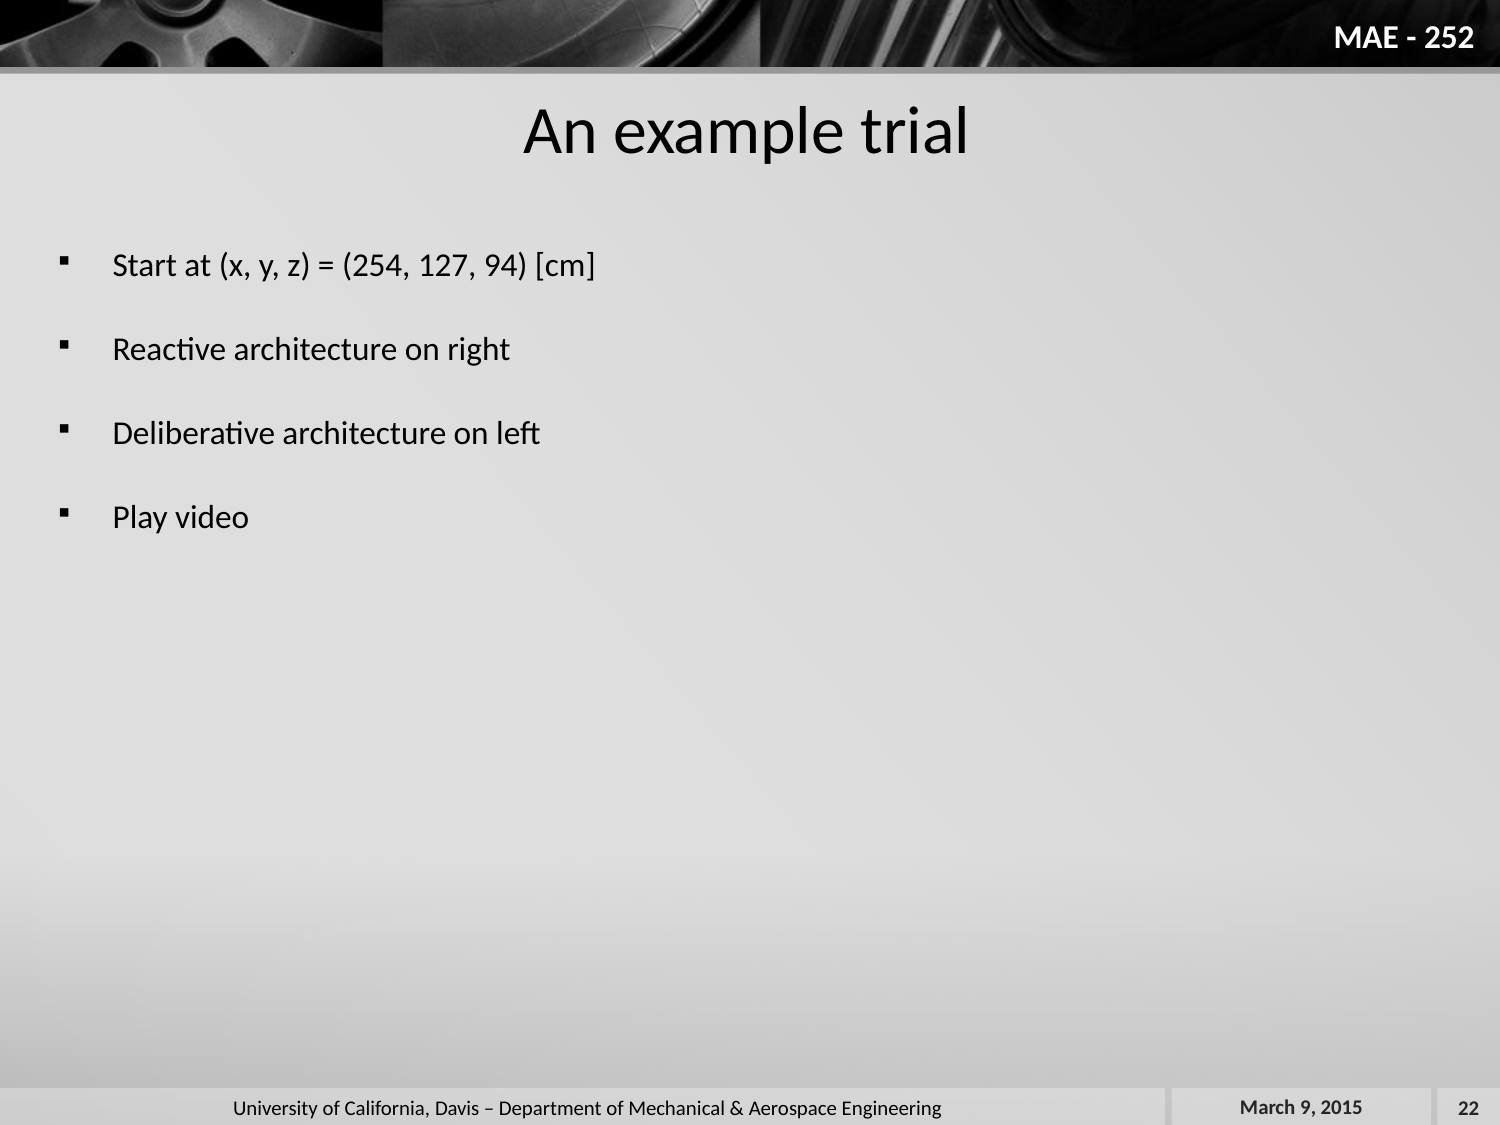

MAE - 252
An example trial

Start at (x, y, z) = (254, 127, 94) [cm]
Reactive architecture on right
Deliberative architecture on left
Play video

March 9, 2015
22
University of California, Davis – Department of Mechanical & Aerospace Engineering